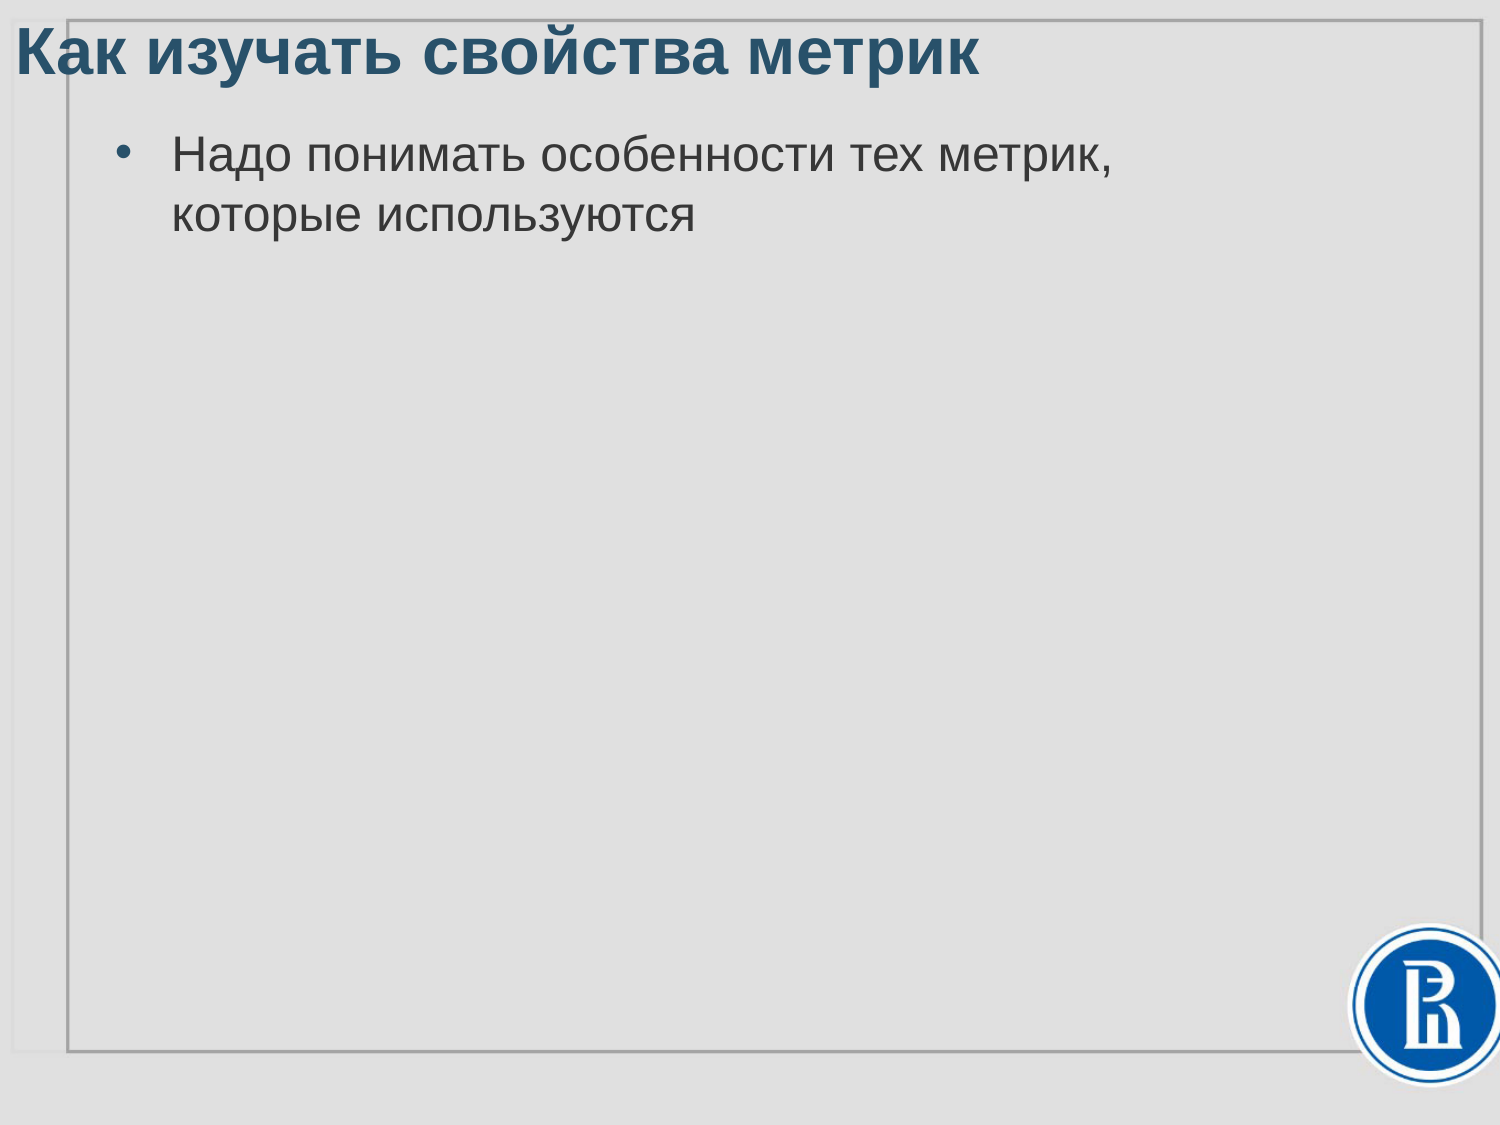

# Как изучать свойства метрик
Надо понимать особенности тех метрик,
которые используются